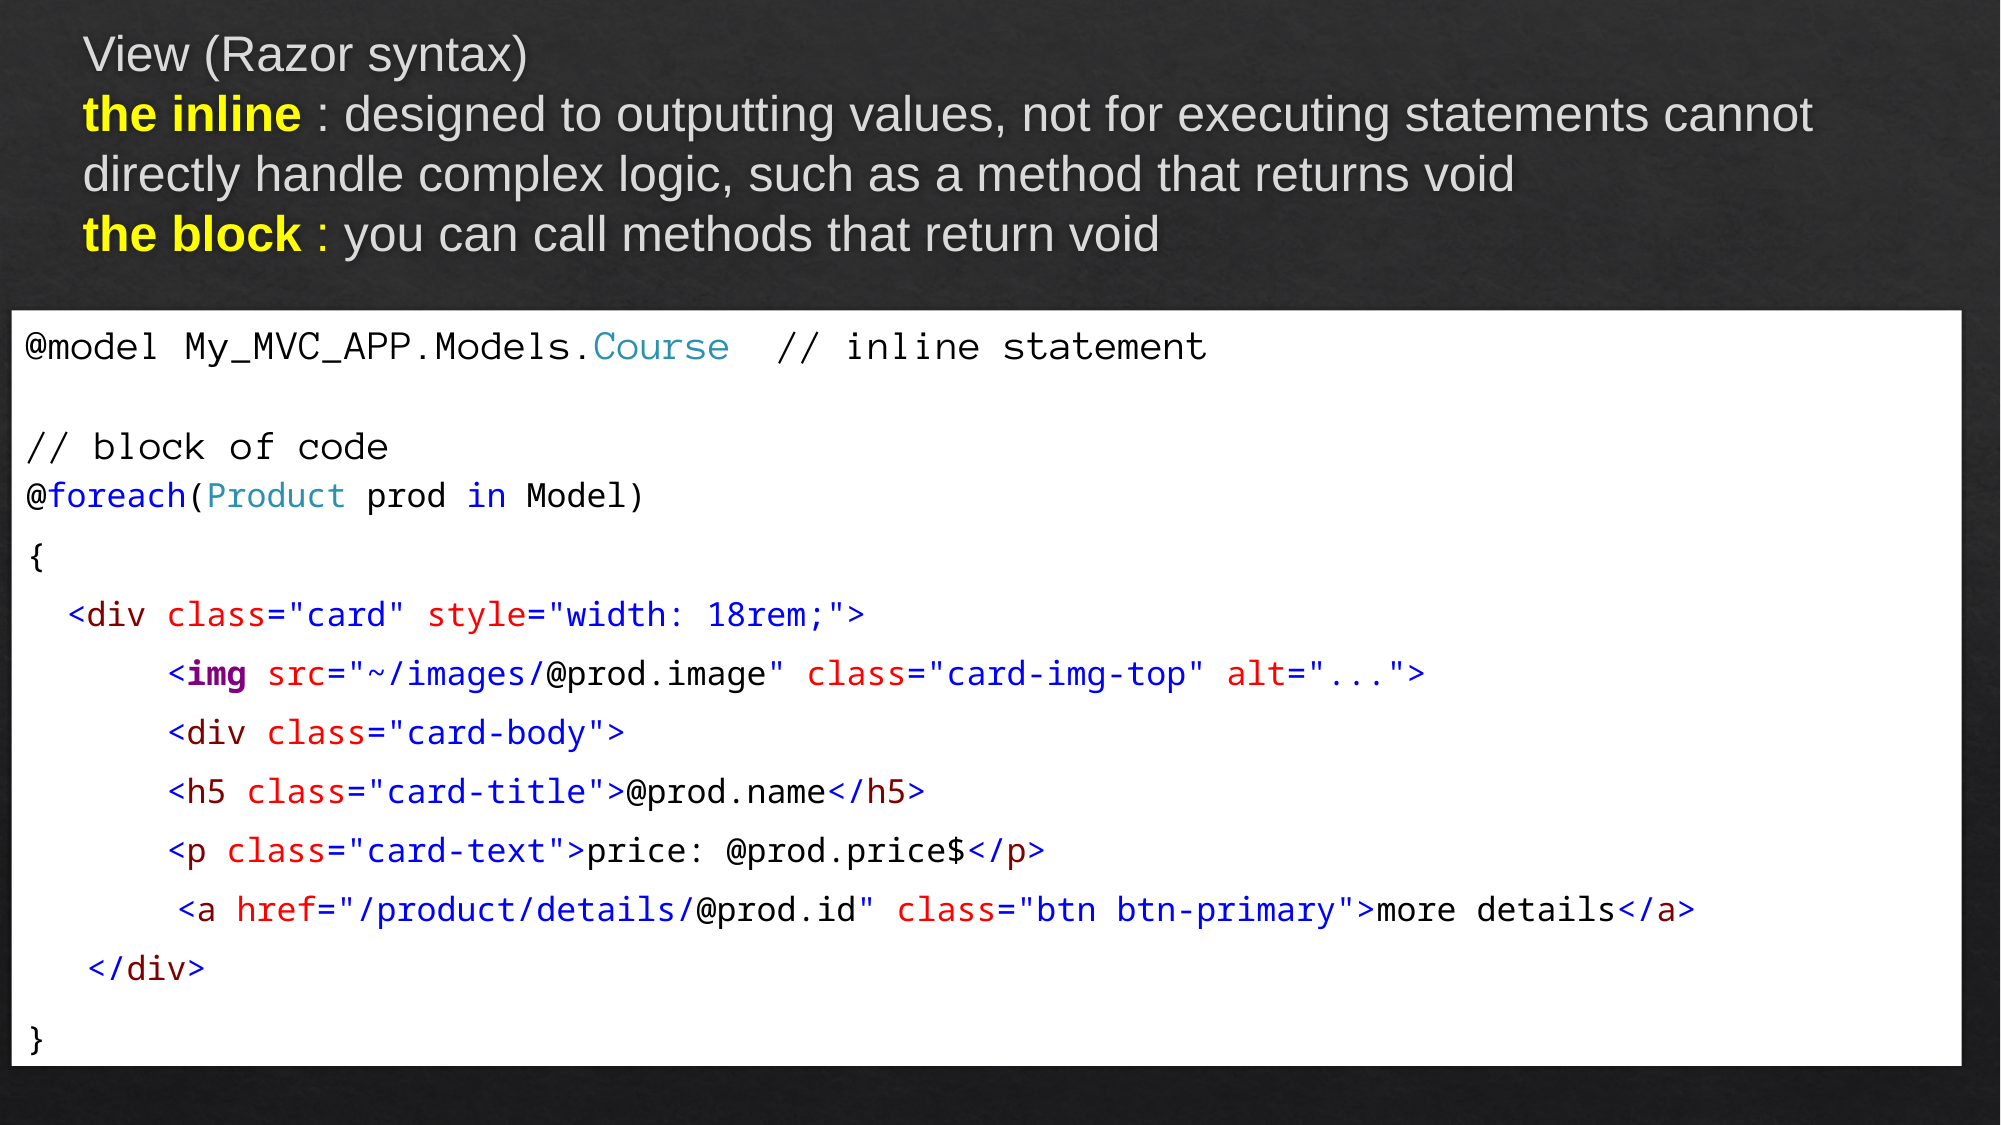

# View (Razor syntax) the inline : designed to outputting values, not for executing statements cannot directly handle complex logic, such as a method that returns void the block : you can call methods that return void
@model My_MVC_APP.Models.Course  // inline statement

// block of code
@foreach(Product prod in Model)
{
  <div class="card" style="width: 18rem;">
       <img src="~/images/@prod.image" class="card-img-top" alt="...">
       <div class="card-body">
       <h5 class="card-title">@prod.name</h5>
       <p class="card-text">price: @prod.price$</p>
      	<a href="/product/details/@prod.id" class="btn btn-primary">more details</a>
   </div>
}